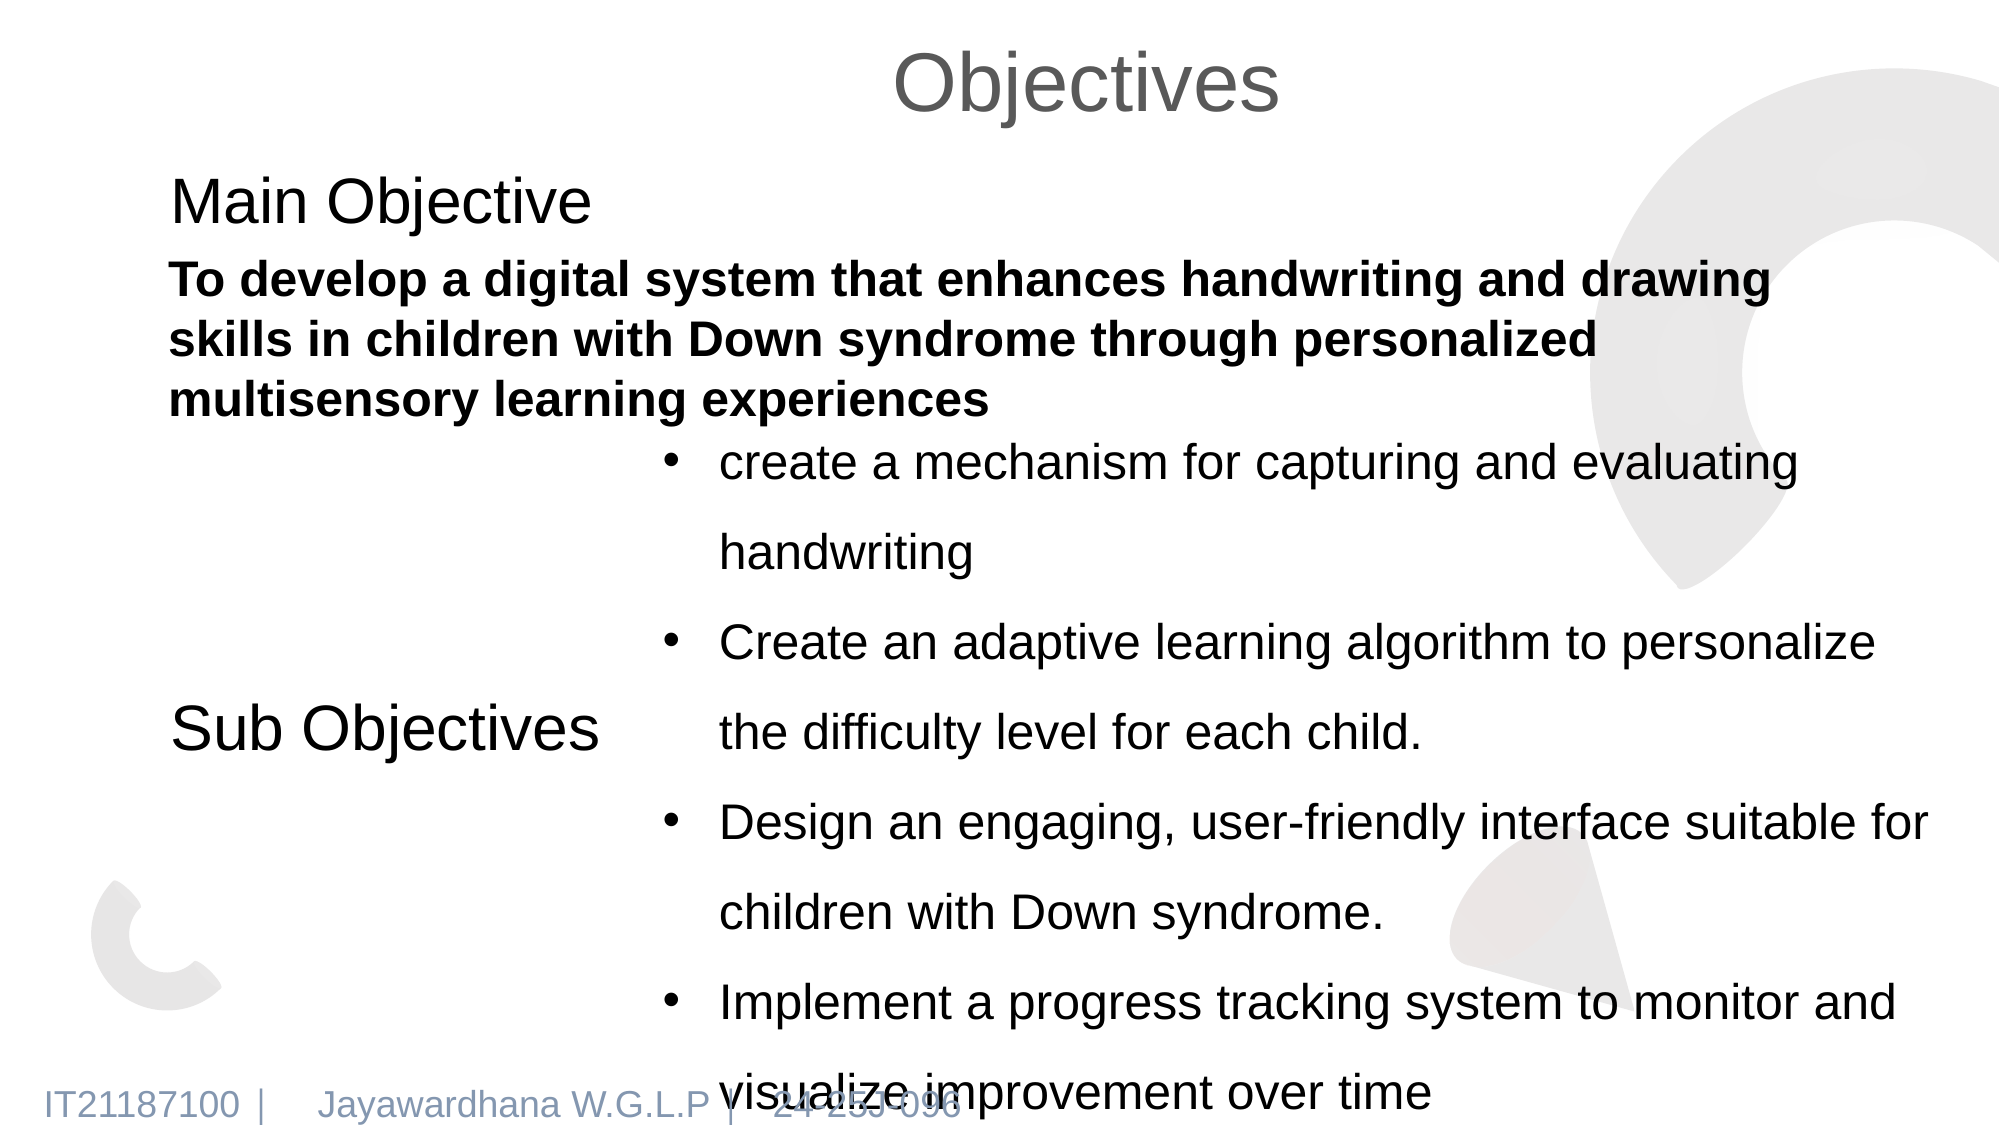

Objectives
Main Objective
To develop a digital system that enhances handwriting and drawing skills in children with Down syndrome through personalized multisensory learning experiences
create a mechanism for capturing and evaluating handwriting
Create an adaptive learning algorithm to personalize the difficulty level for each child.
Design an engaging, user-friendly interface suitable for children with Down syndrome.
Implement a progress tracking system to monitor and visualize improvement over time
Sub Objectives
IT21187100 |
Jayawardhana W.G.L.P |
24-25J-096